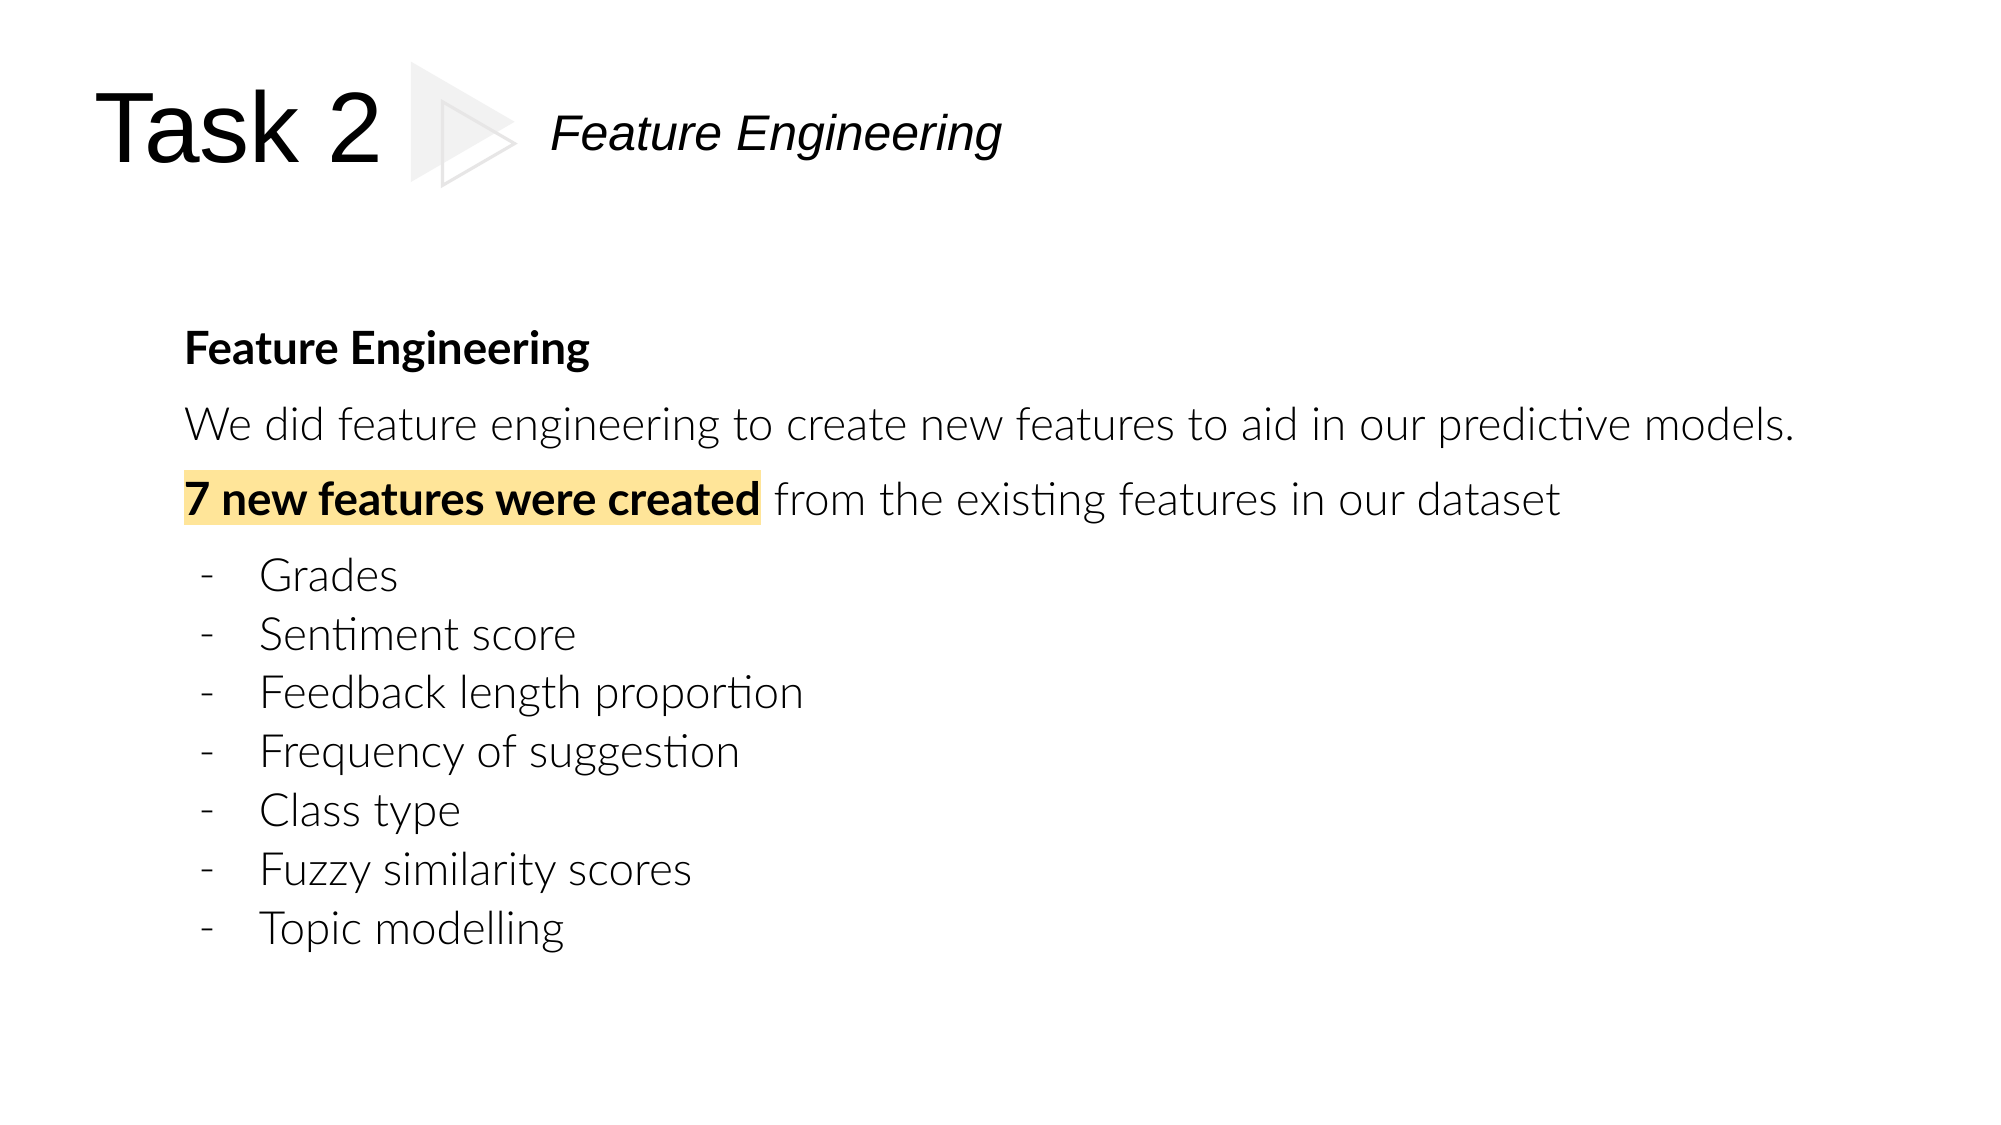

Task 2

Feature Engineering
Feature Engineering
We did feature engineering to create new features to aid in our predictive models.
7 new features were created from the existing features in our dataset
Grades
Sentiment score
Feedback length proportion
Frequency of suggestion
Class type
Fuzzy similarity scores
Topic modelling